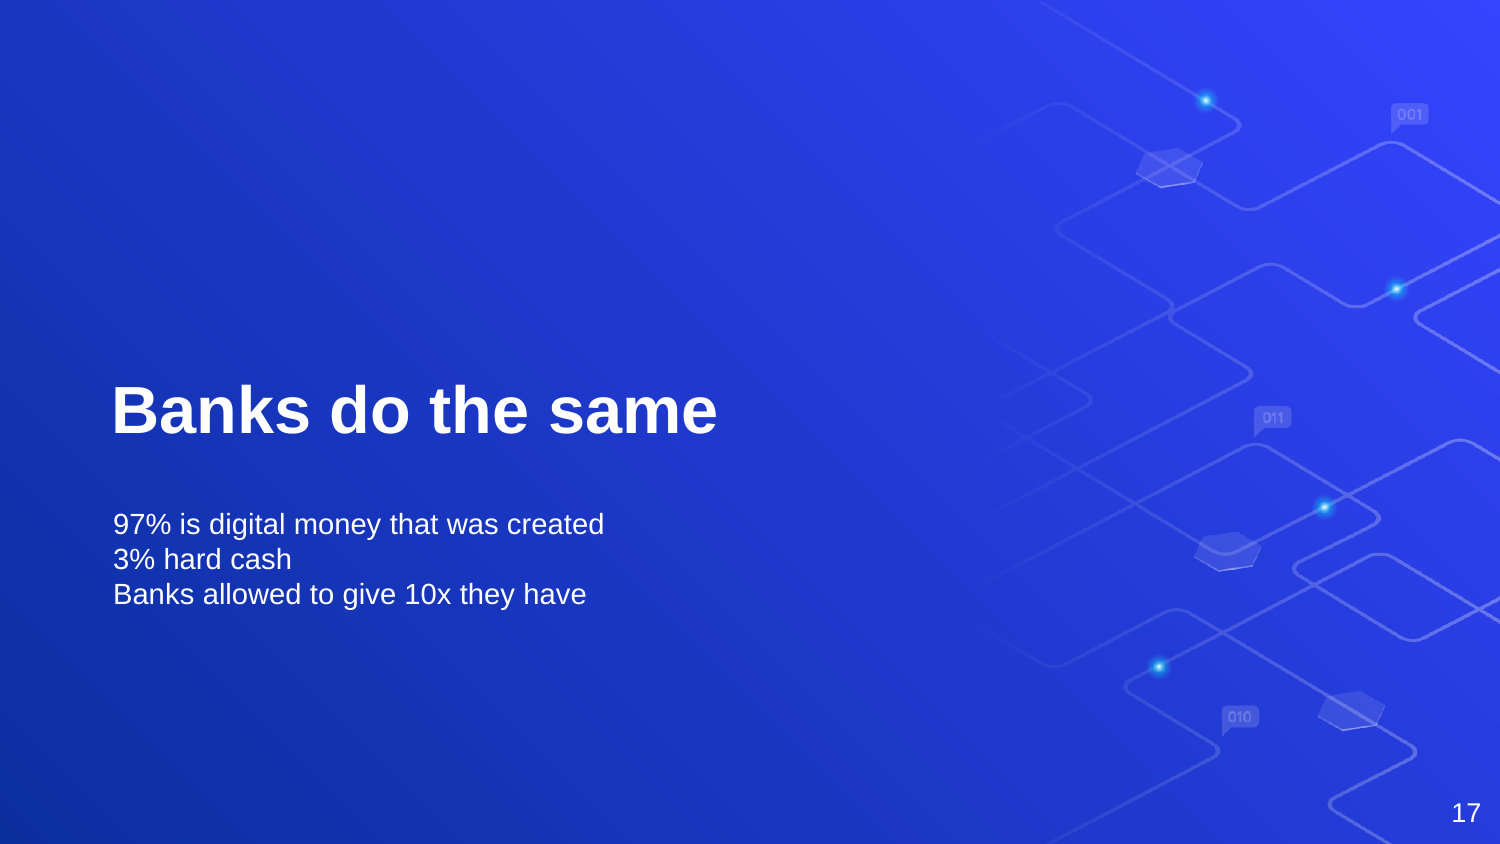

Banks do the same
97% is digital money that was created
3% hard cash
Banks allowed to give 10x they have
17